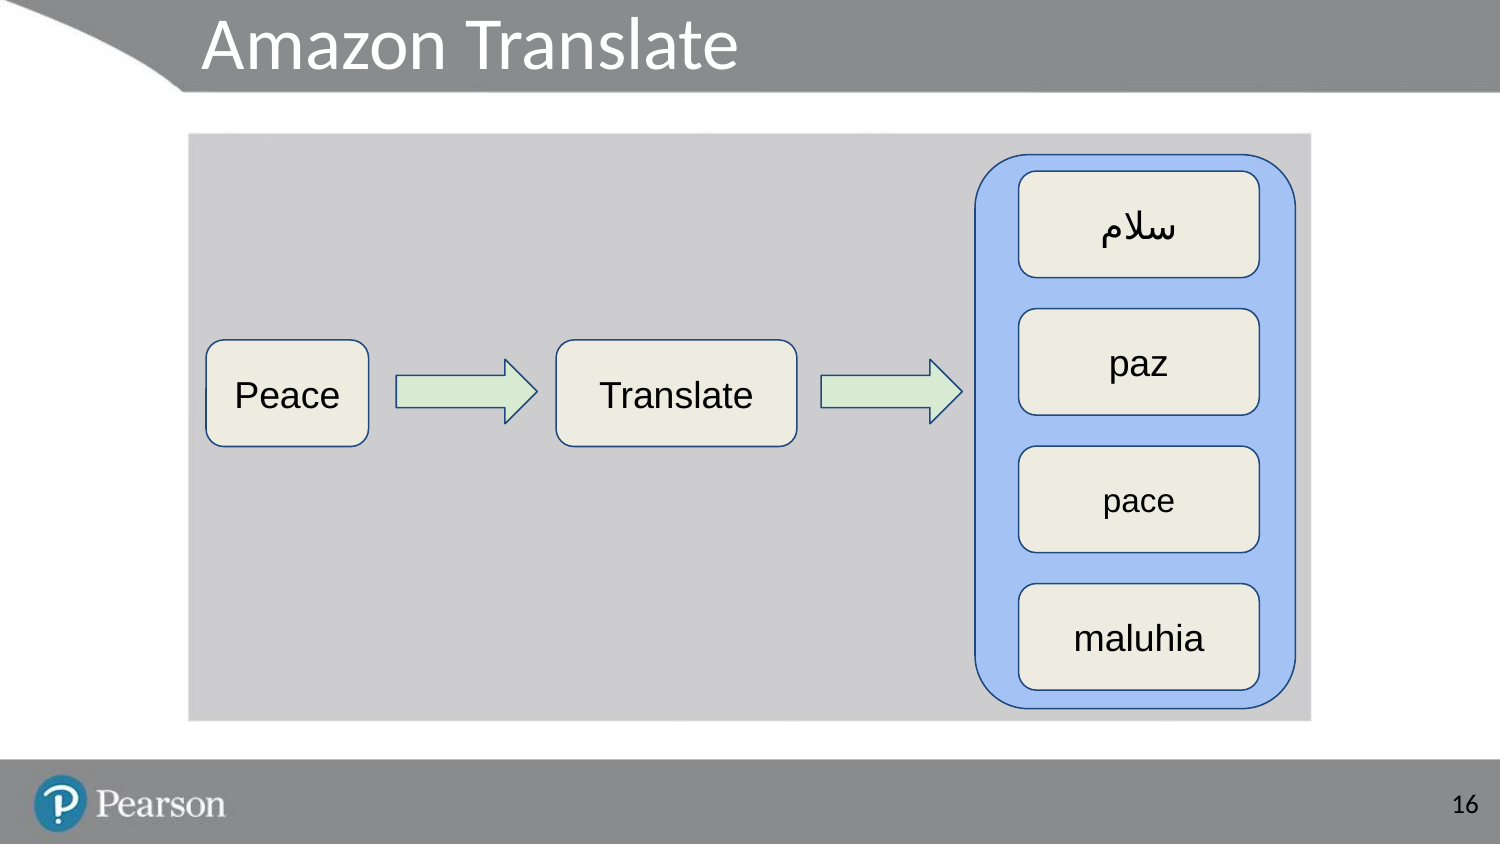

# Amazon Translate

سلام
paz
Peace
Translate

pace
maluhia
16